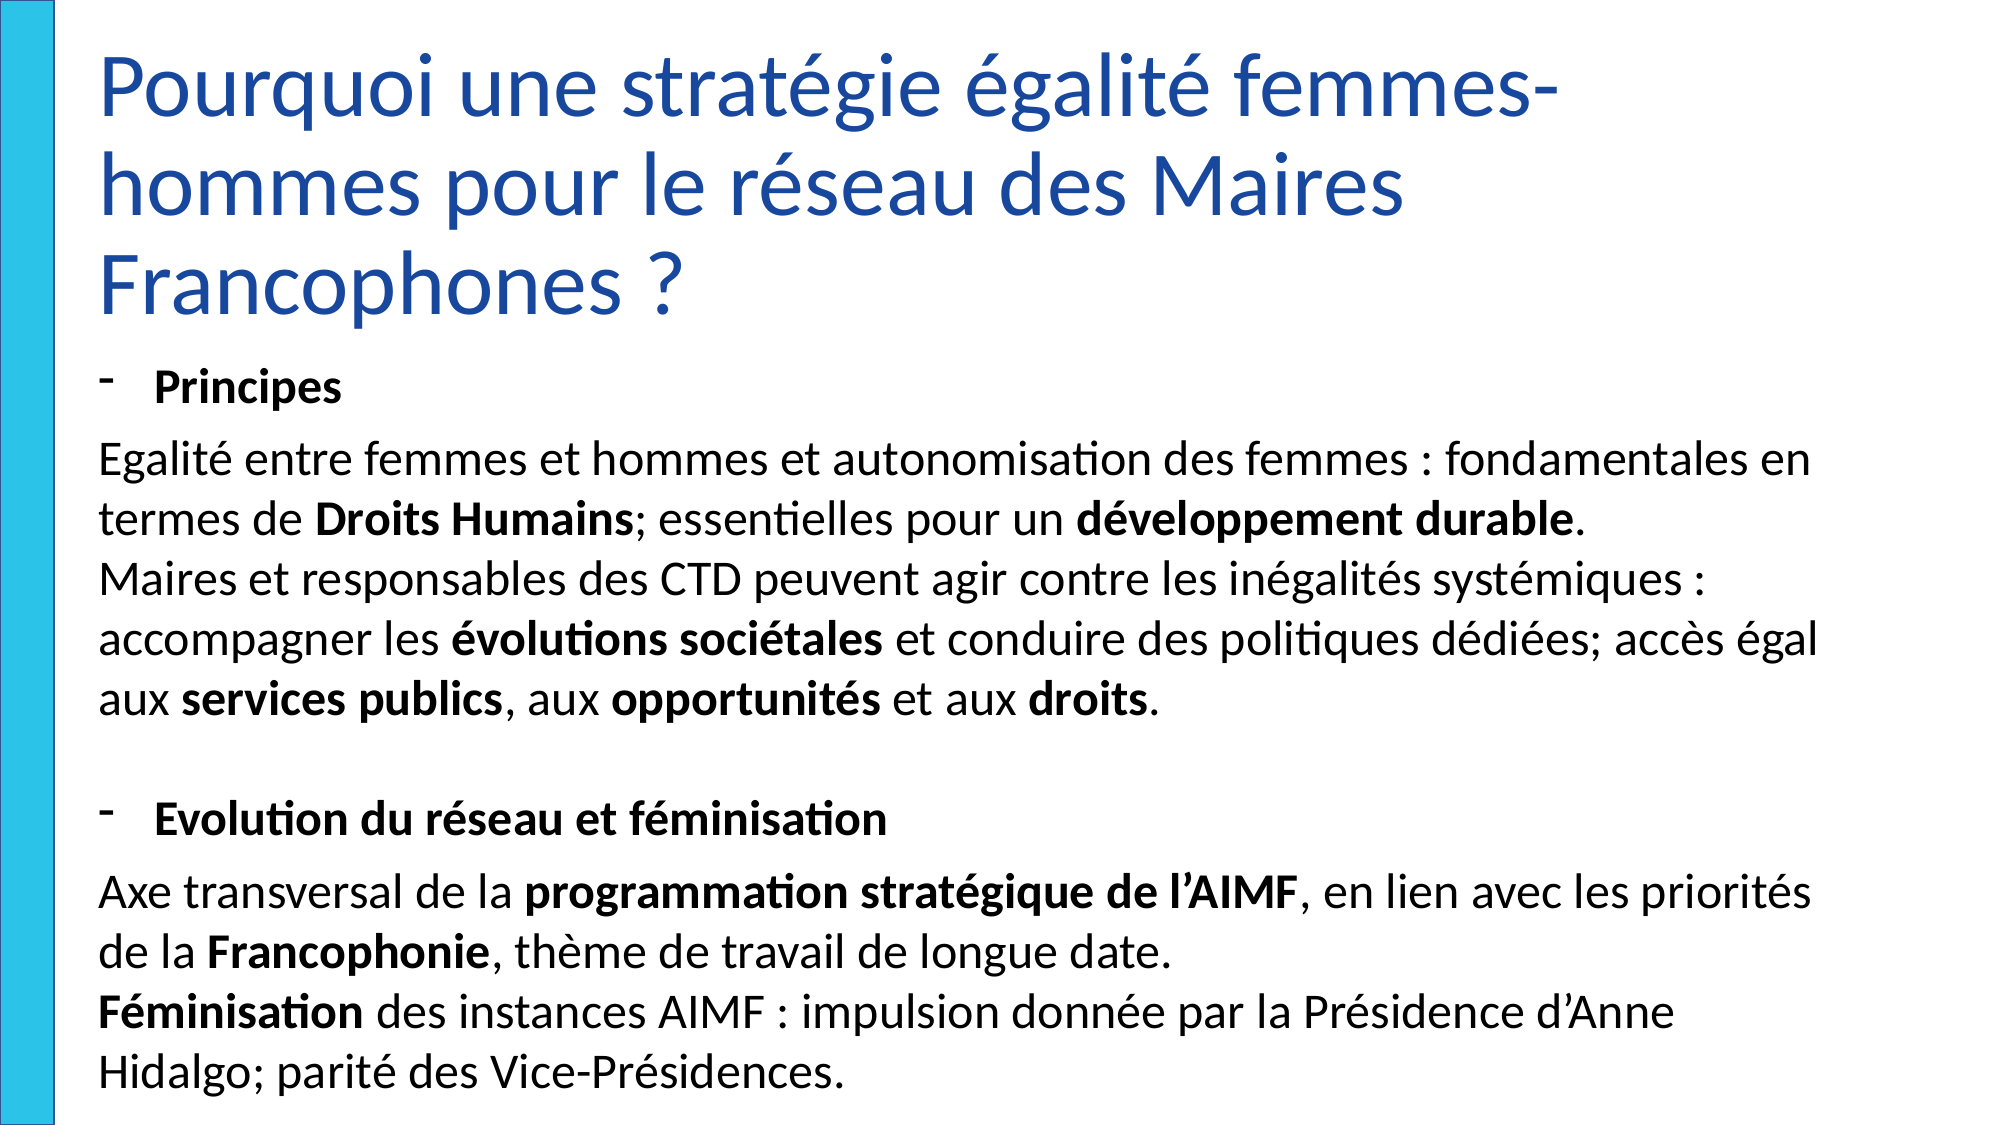

Pourquoi une stratégie égalité femmes-hommes pour le réseau des Maires Francophones ?
Principes
Egalité entre femmes et hommes et autonomisation des femmes : fondamentales en termes de Droits Humains; essentielles pour un développement durable.
Maires et responsables des CTD peuvent agir contre les inégalités systémiques :  accompagner les évolutions sociétales et conduire des politiques dédiées; accès égal aux services publics, aux opportunités et aux droits.

Evolution du réseau et féminisation
Axe transversal de la programmation stratégique de l’AIMF, en lien avec les priorités de la Francophonie, thème de travail de longue date.
Féminisation des instances AIMF : impulsion donnée par la Présidence d’Anne Hidalgo; parité des Vice-Présidences.